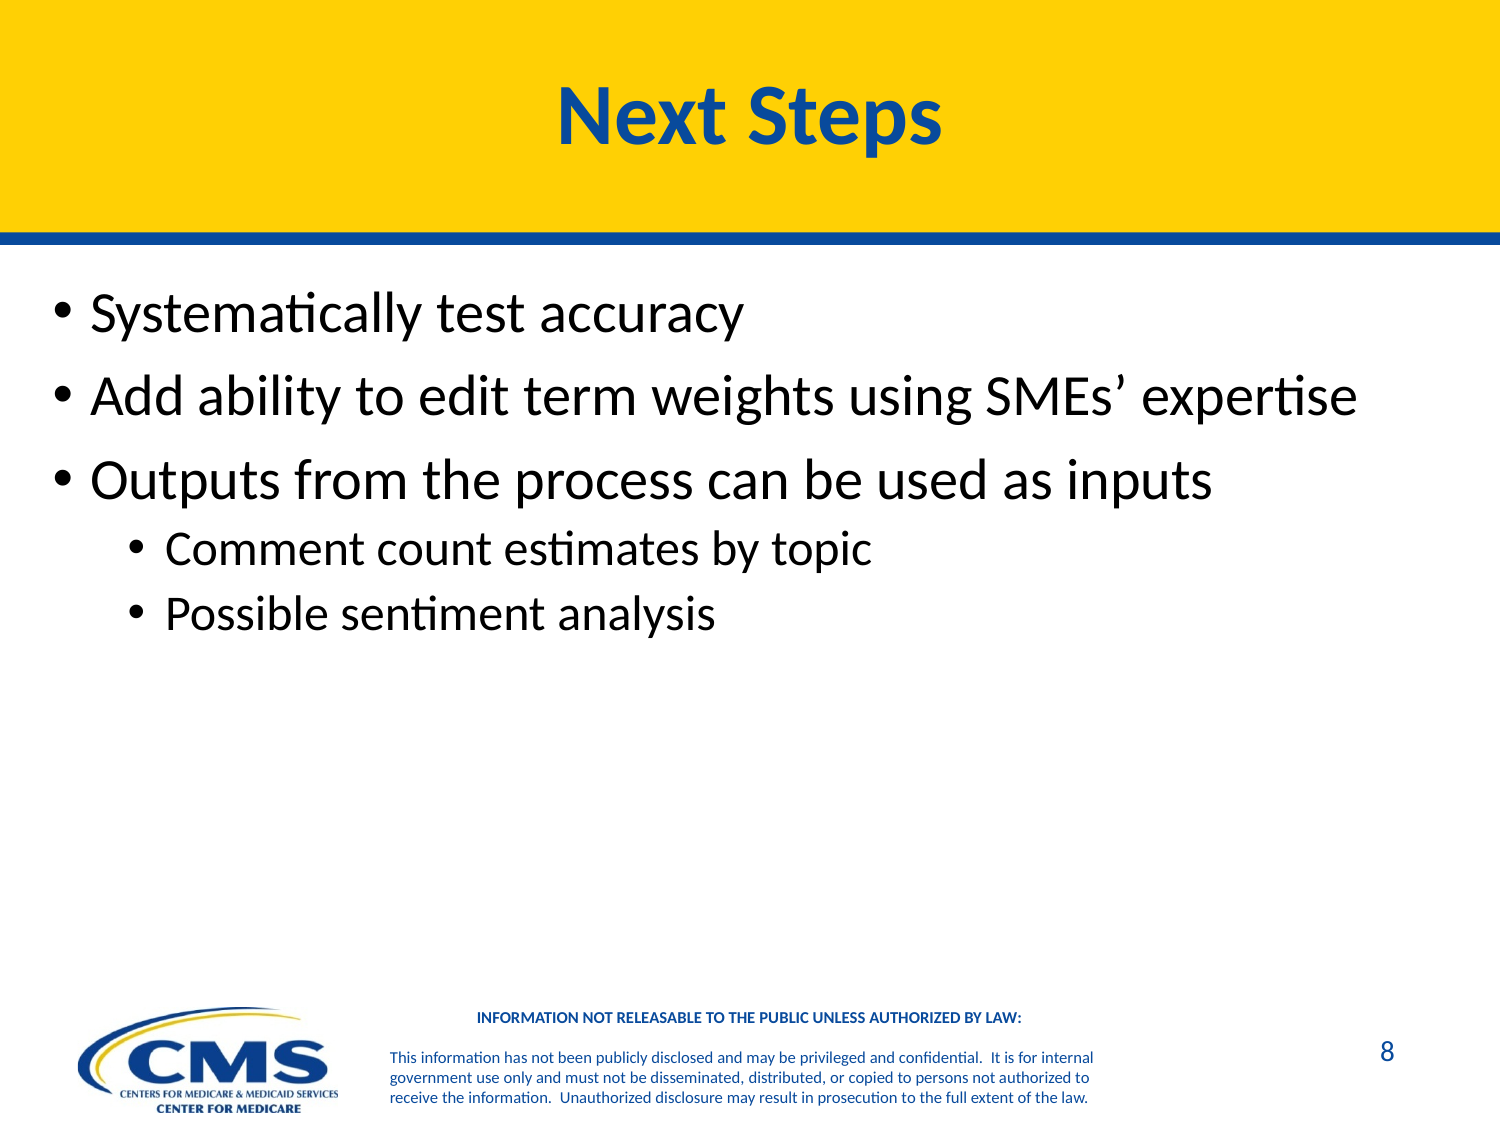

# Next Steps
Systematically test accuracy
Add ability to edit term weights using SMEs’ expertise
Outputs from the process can be used as inputs
Comment count estimates by topic
Possible sentiment analysis